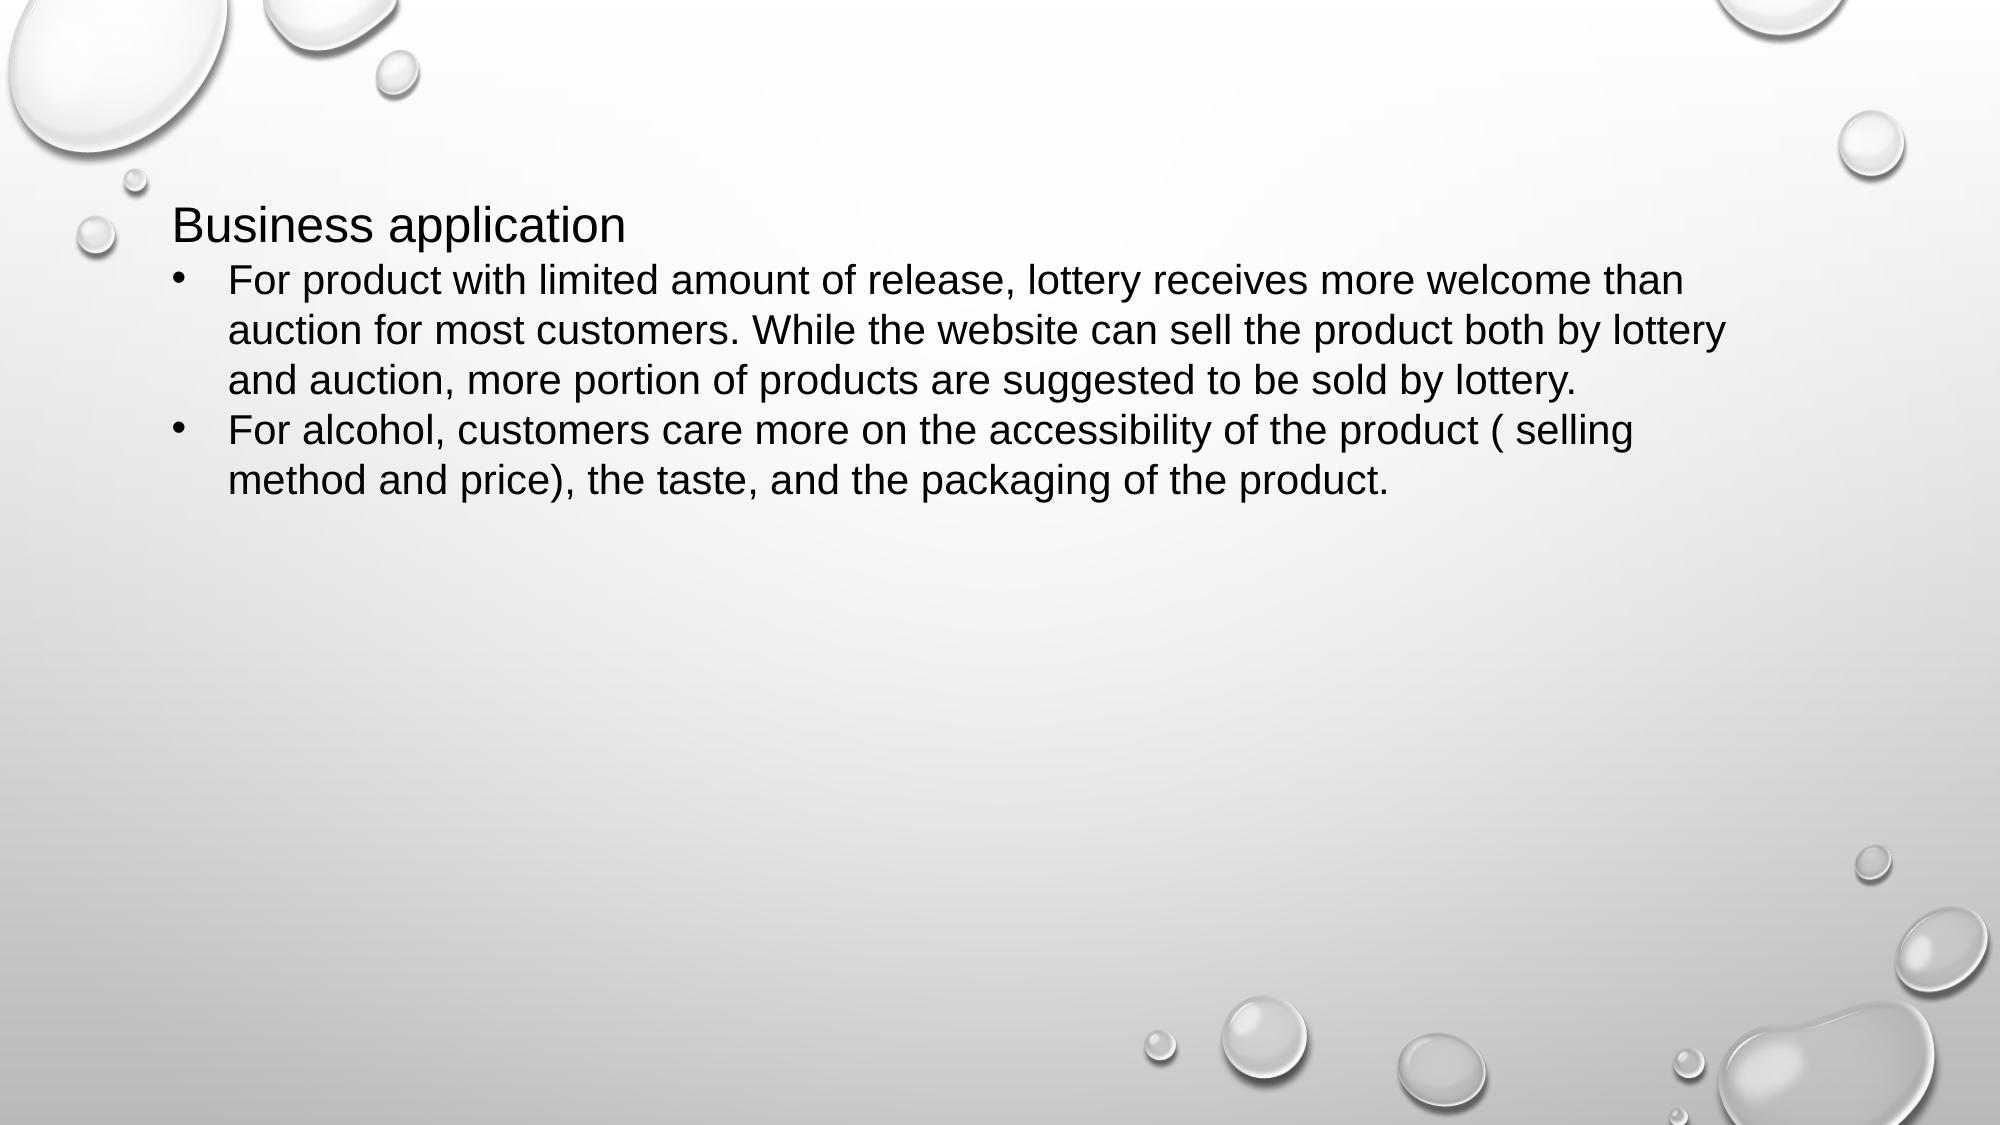

Business application
For product with limited amount of release, lottery receives more welcome than auction for most customers. While the website can sell the product both by lottery and auction, more portion of products are suggested to be sold by lottery.
For alcohol, customers care more on the accessibility of the product ( selling method and price), the taste, and the packaging of the product.